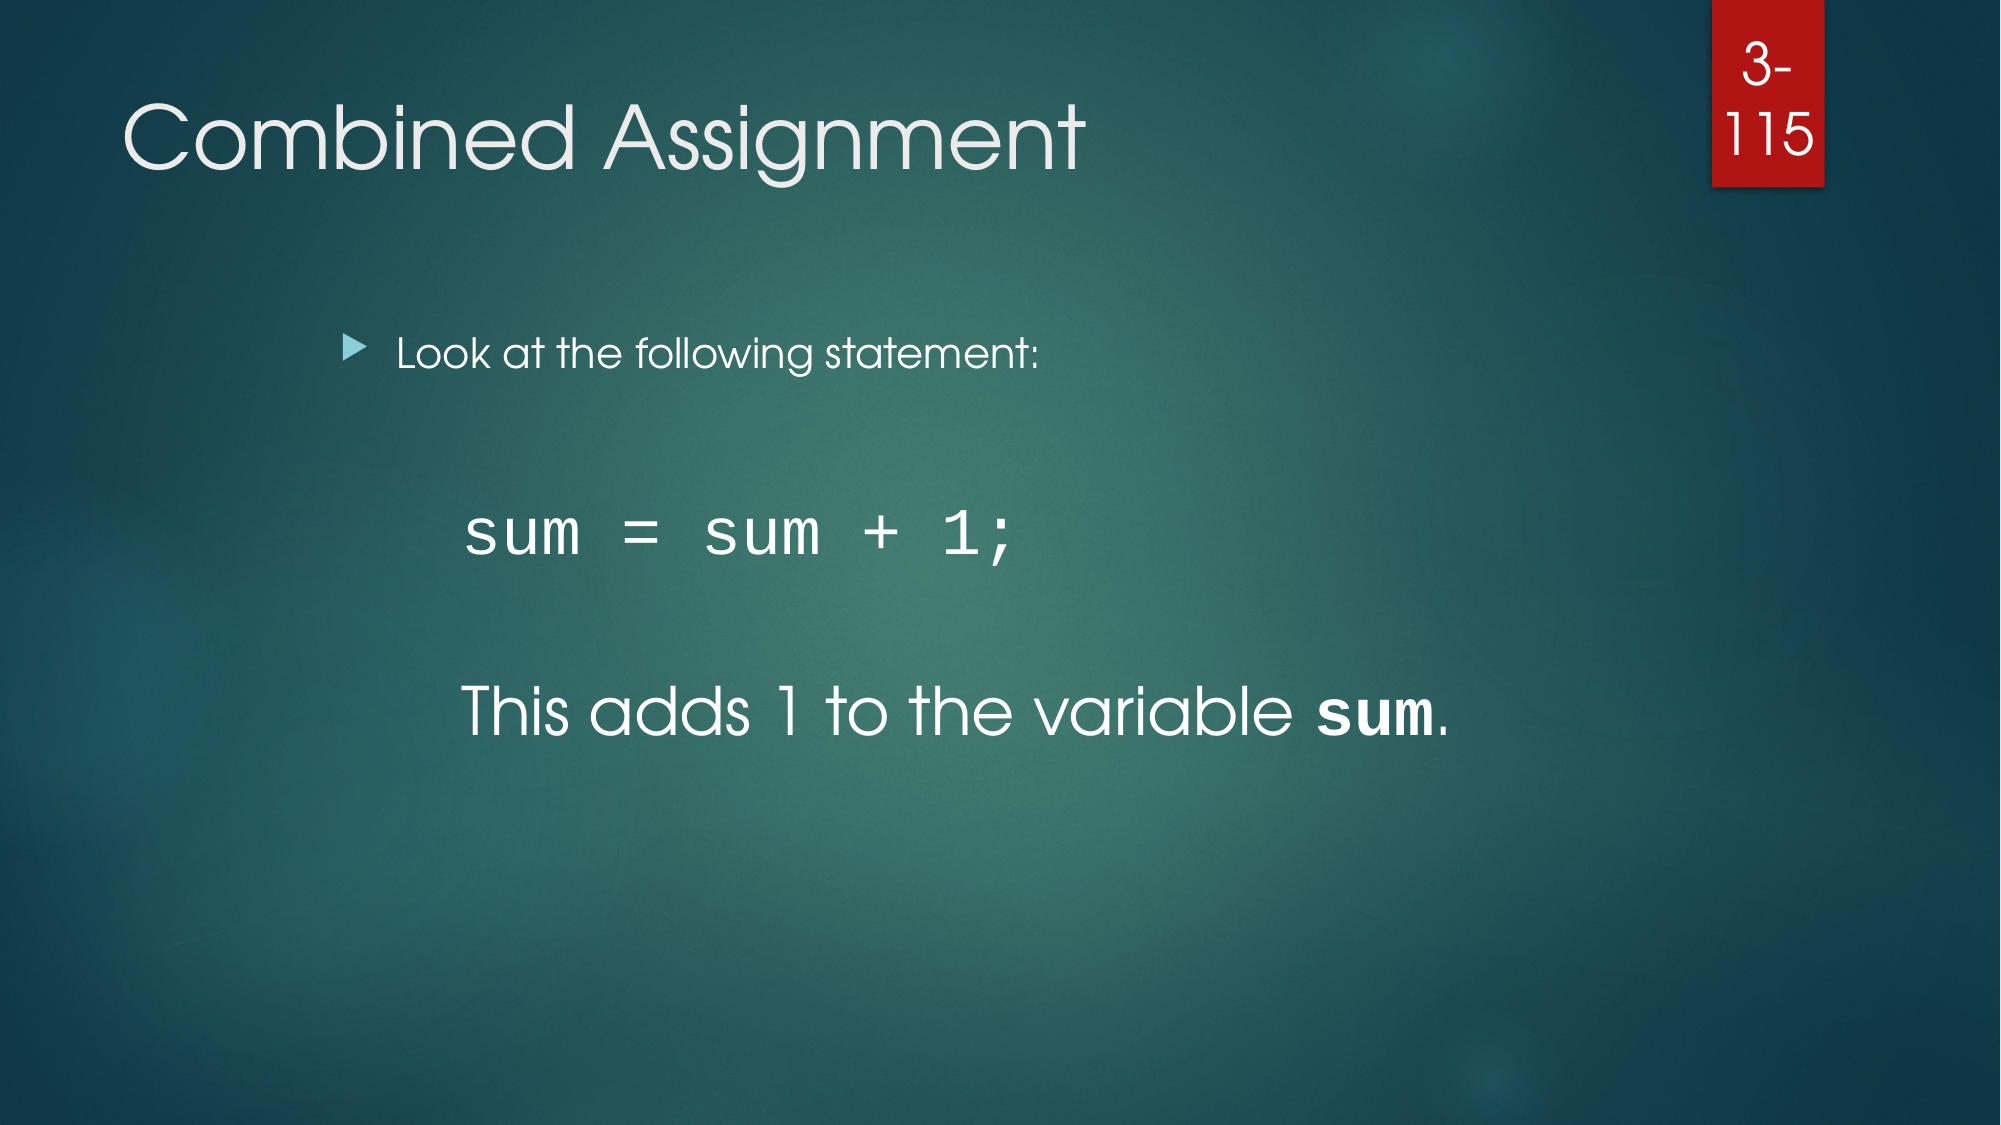

3-115
# Combined Assignment
Look at the following statement:
	sum = sum + 1;
This adds 1 to the variable sum.